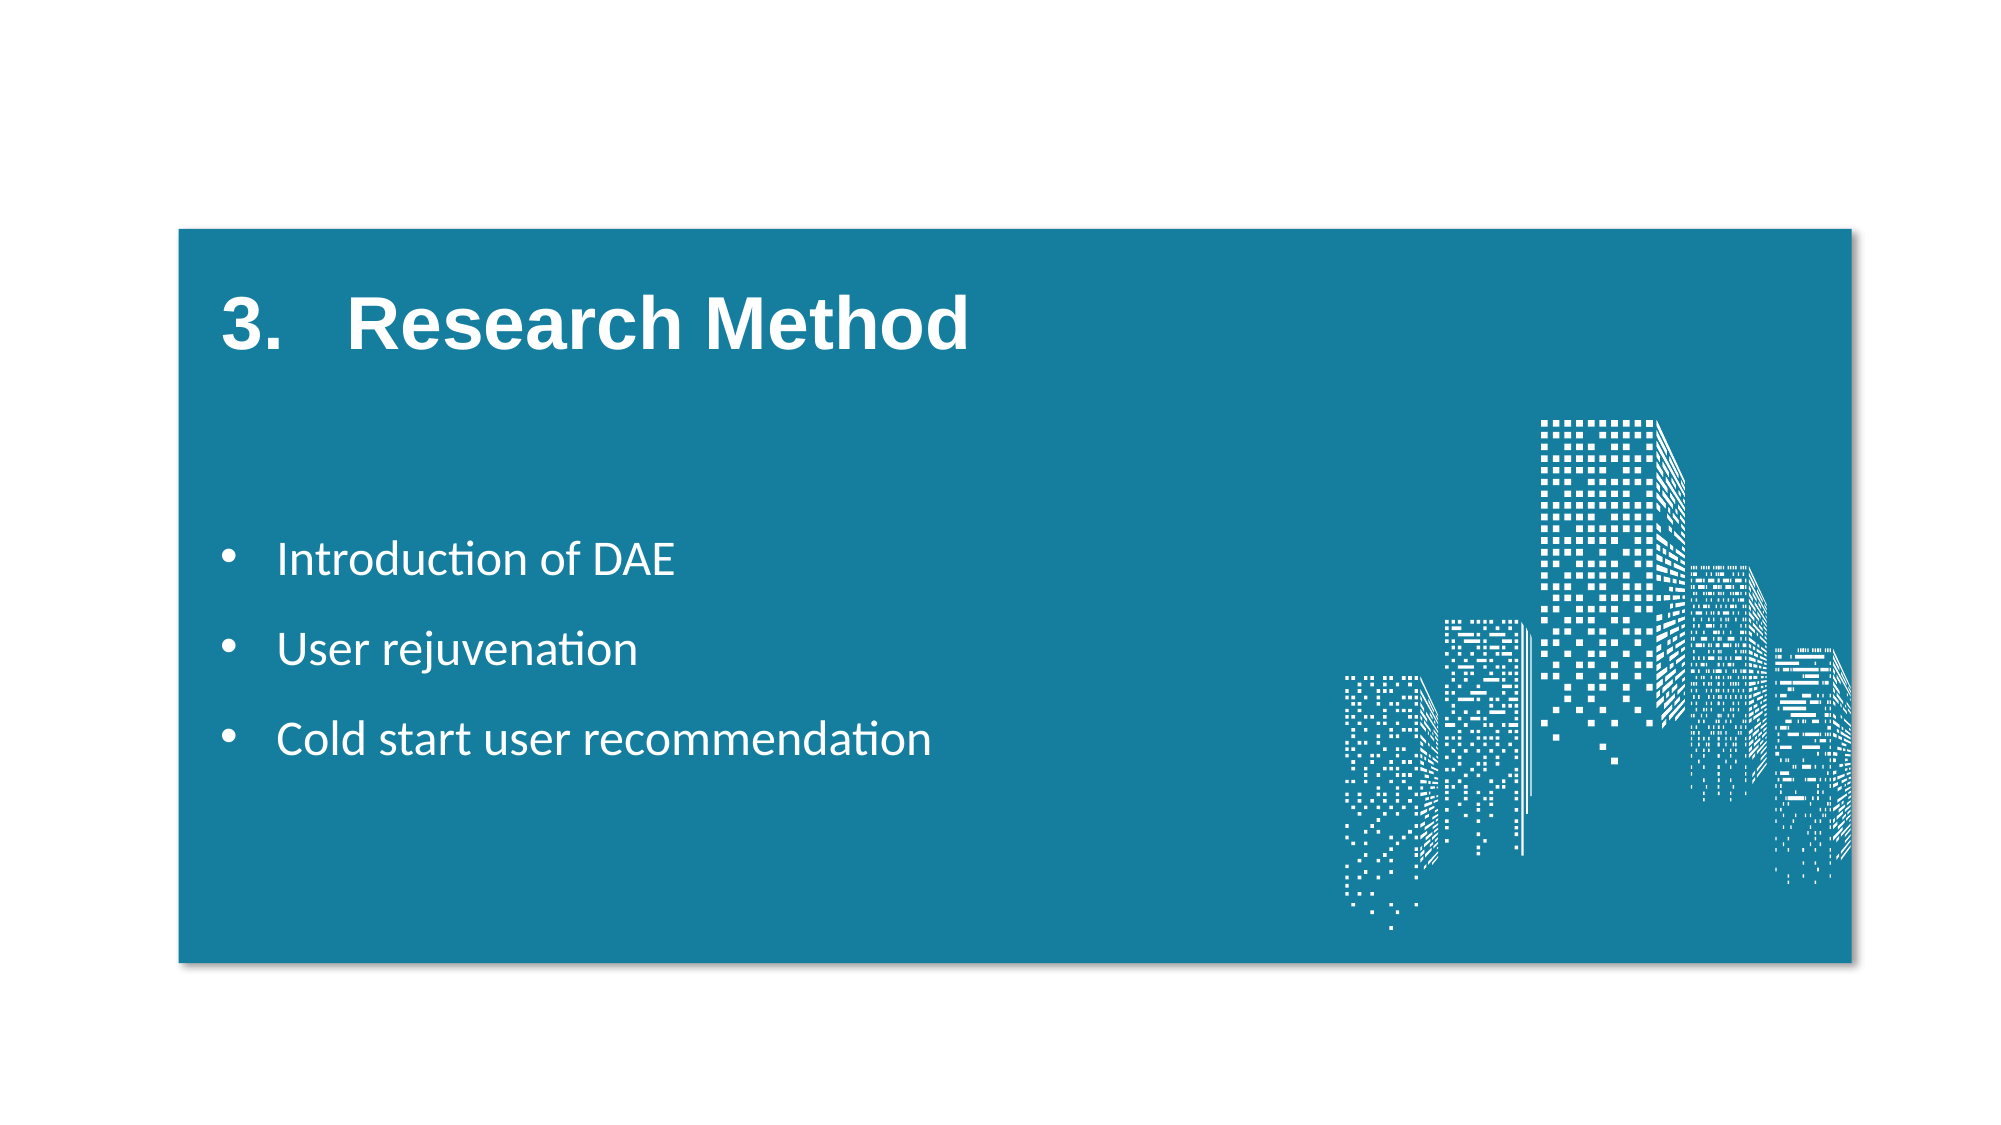

3.   Research Method

Introduction of DAE
User rejuvenation
Cold start user recommendation